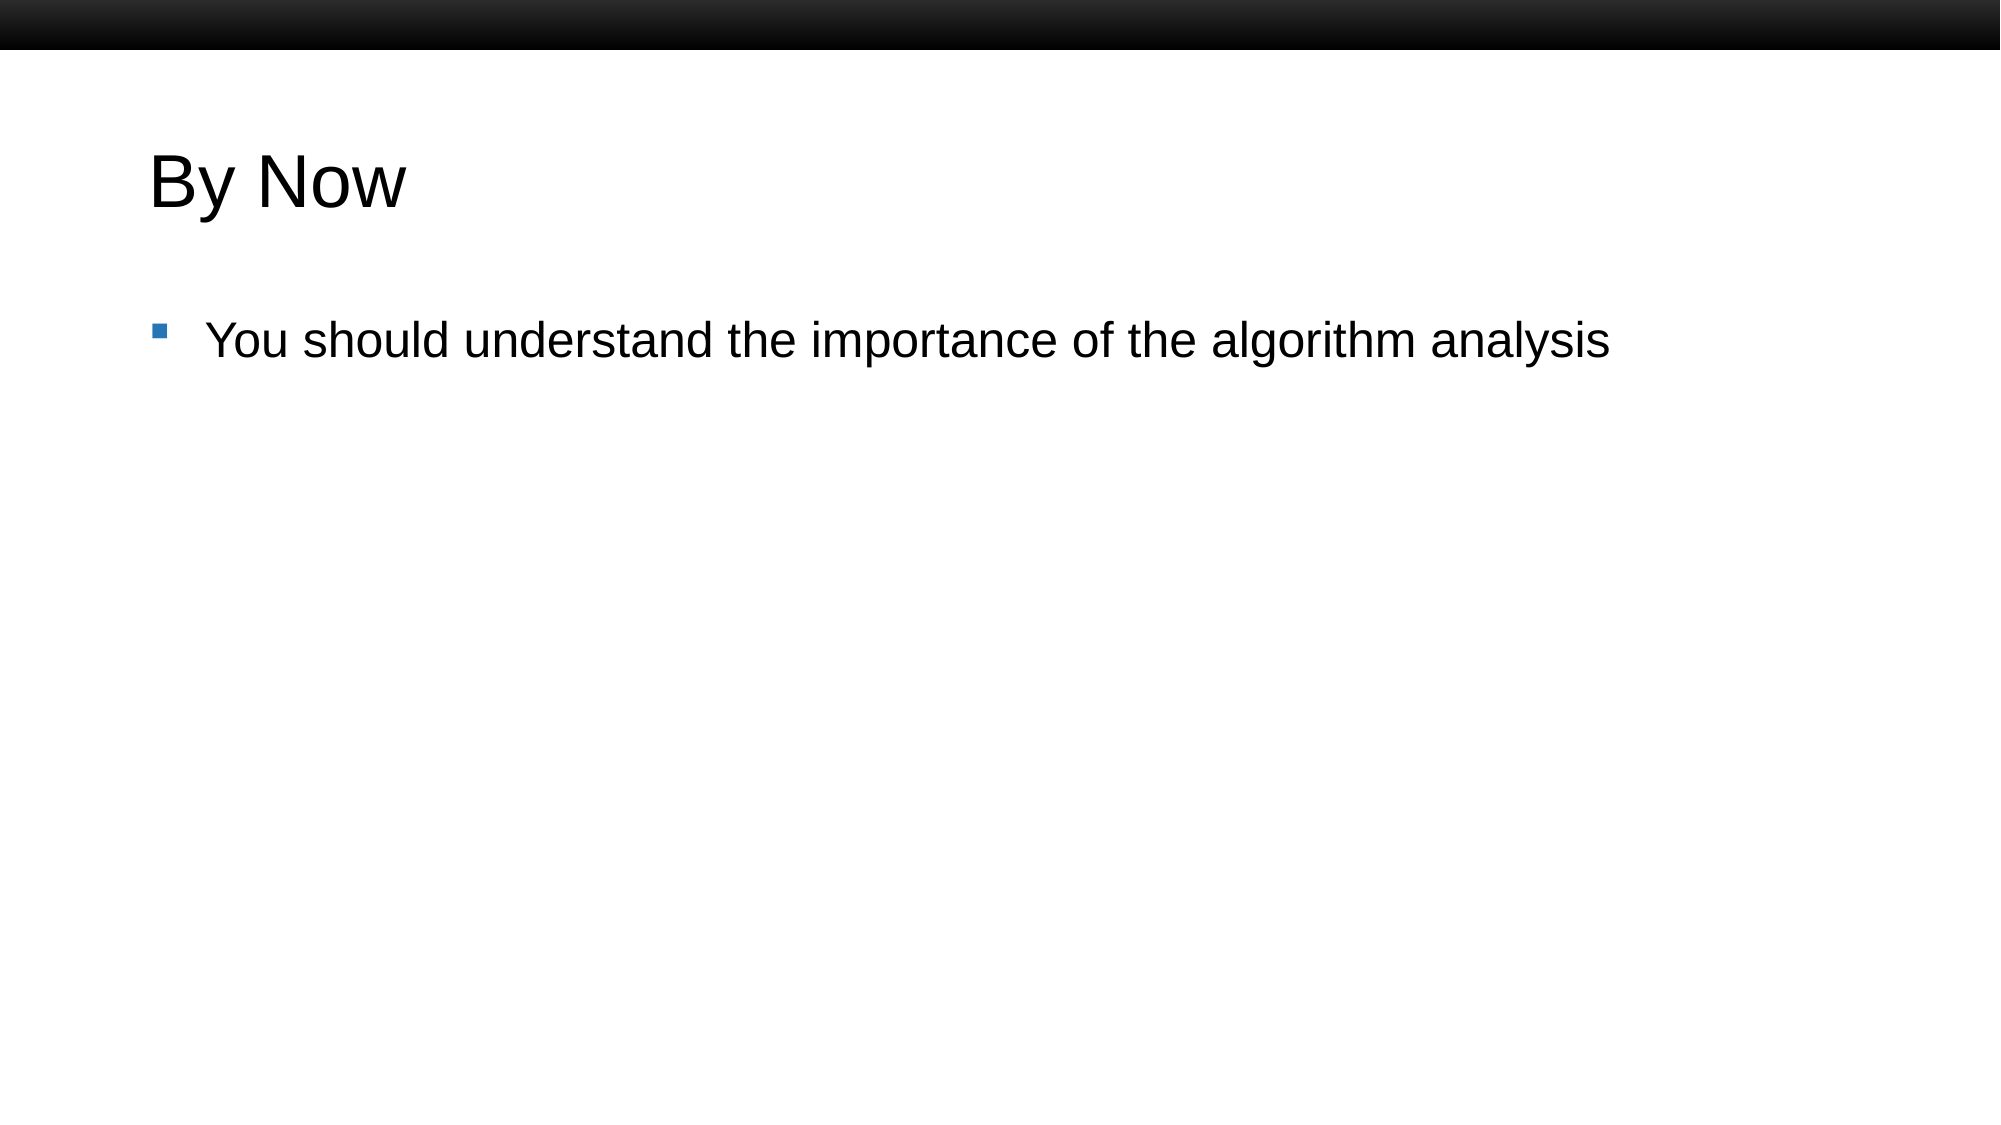

# By Now
You should understand the importance of the algorithm analysis